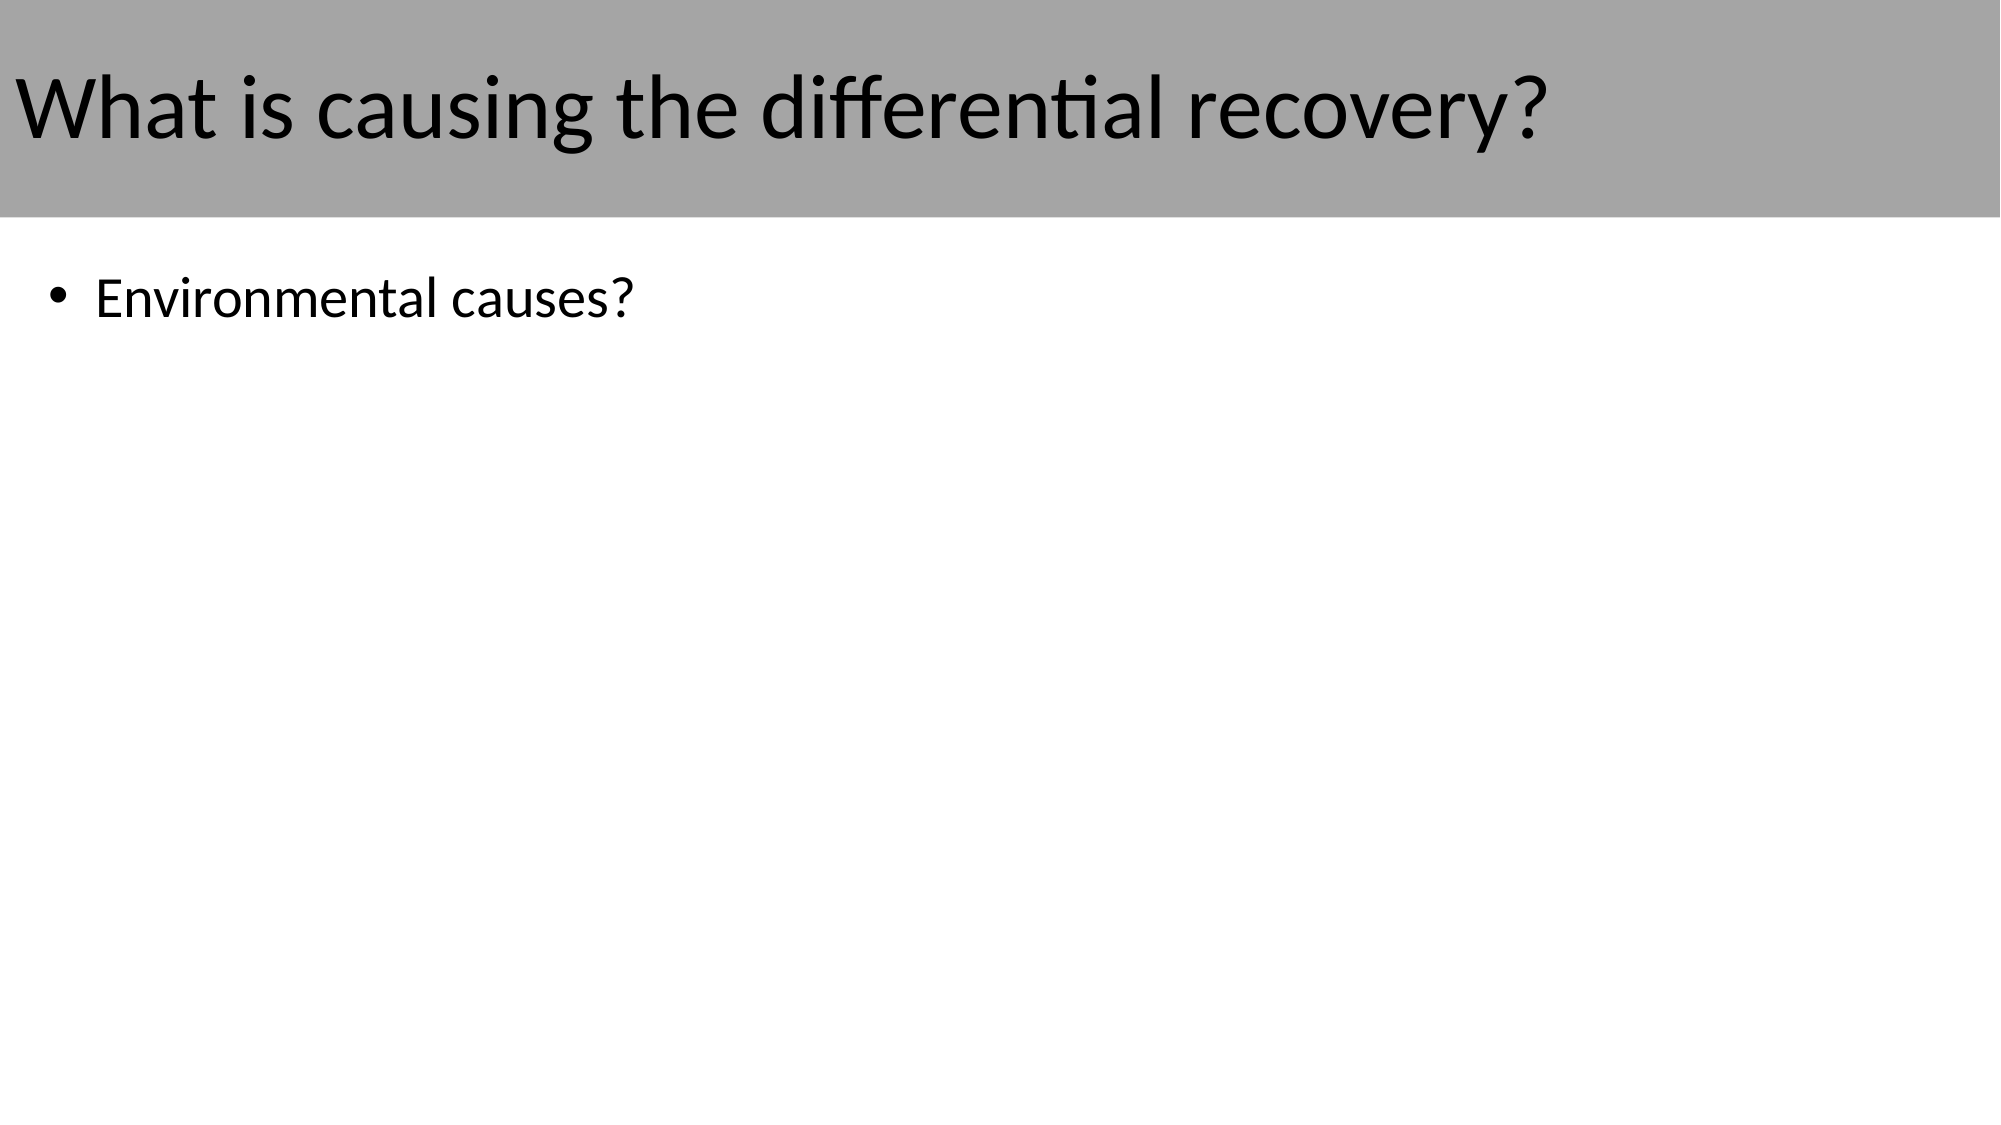

# What is causing the differential recovery?
Environmental causes?